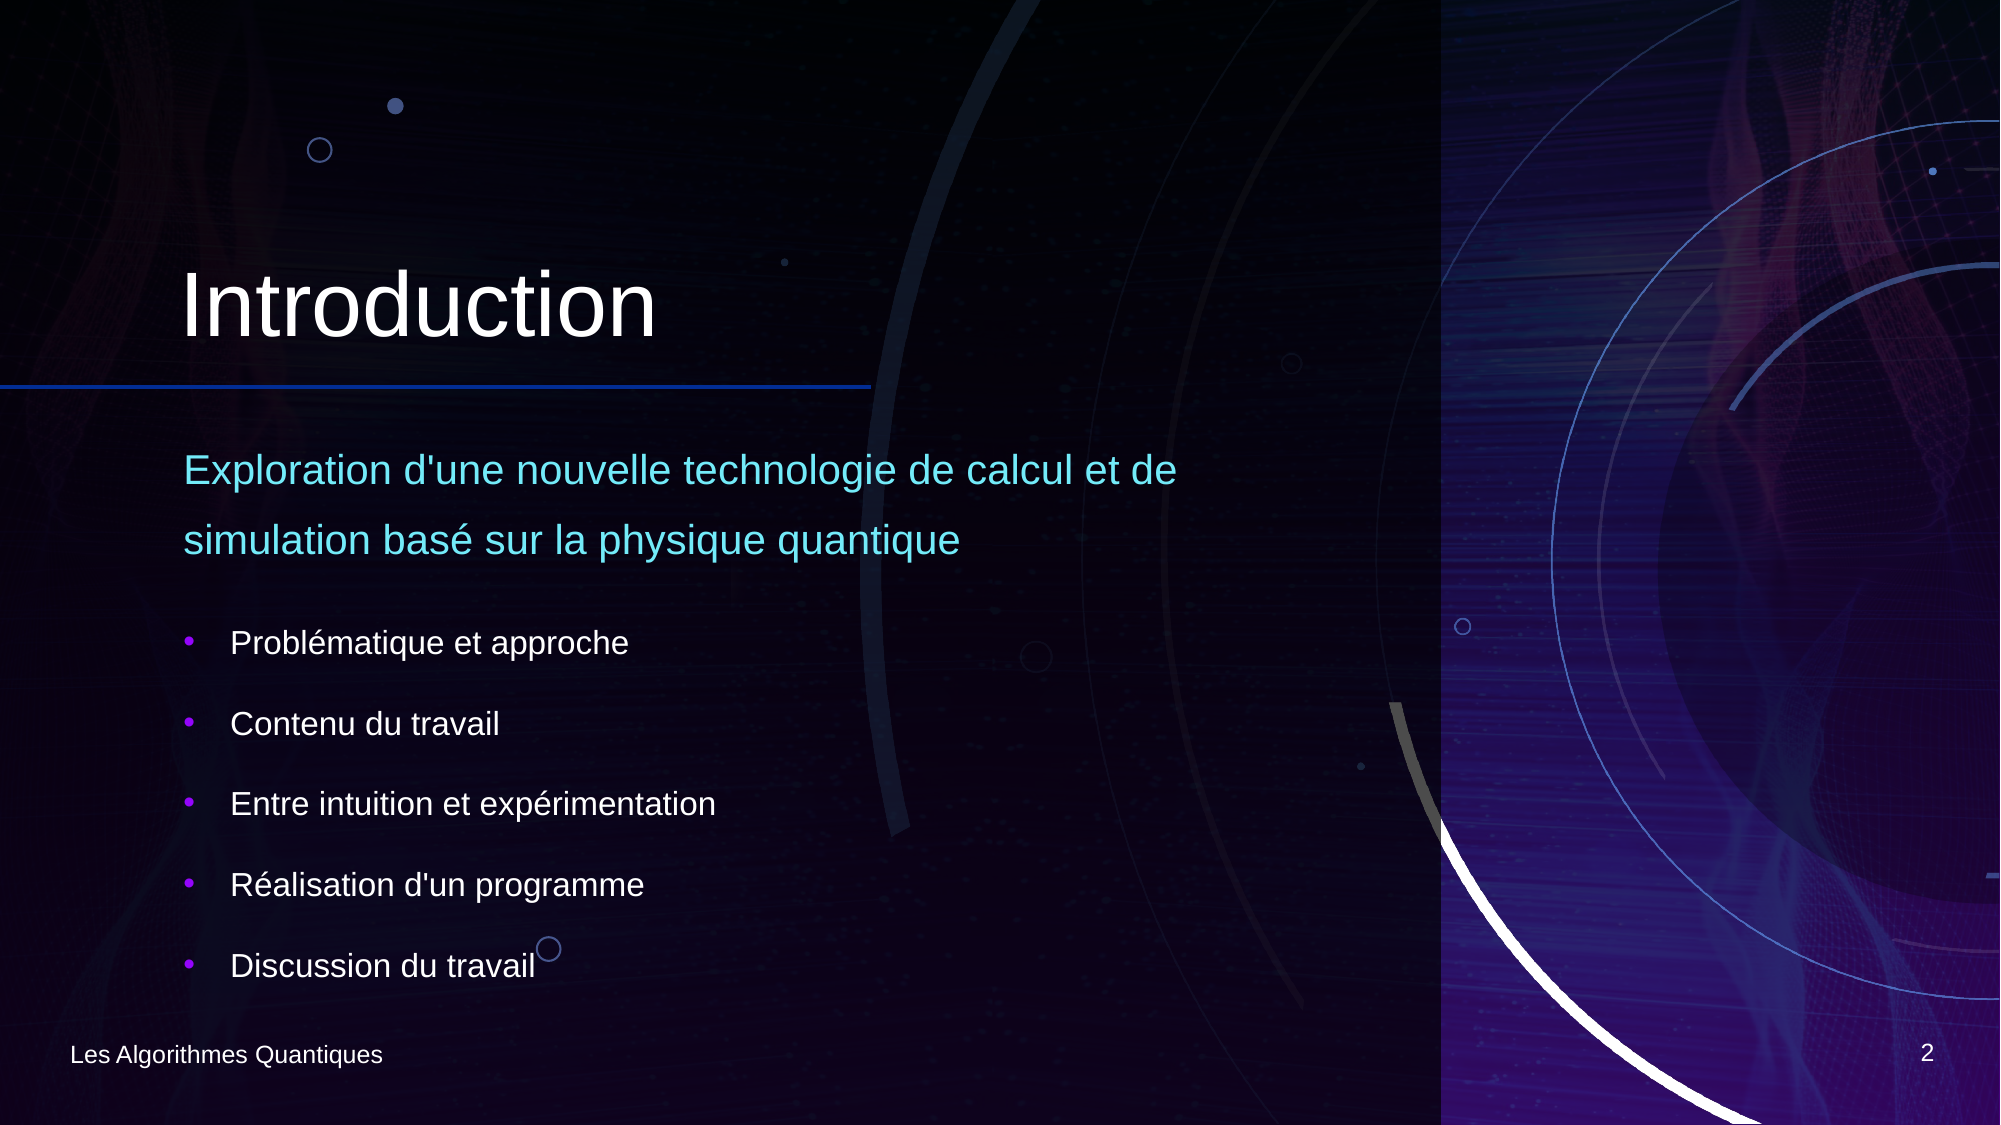

# Introduction
Exploration d'une nouvelle technologie de calcul et de simulation basé sur la physique quantique
Problématique et approche
Contenu du travail
Entre intuition et expérimentation
Réalisation d'un programme
Discussion du travail
2
Les Algorithmes Quantiques